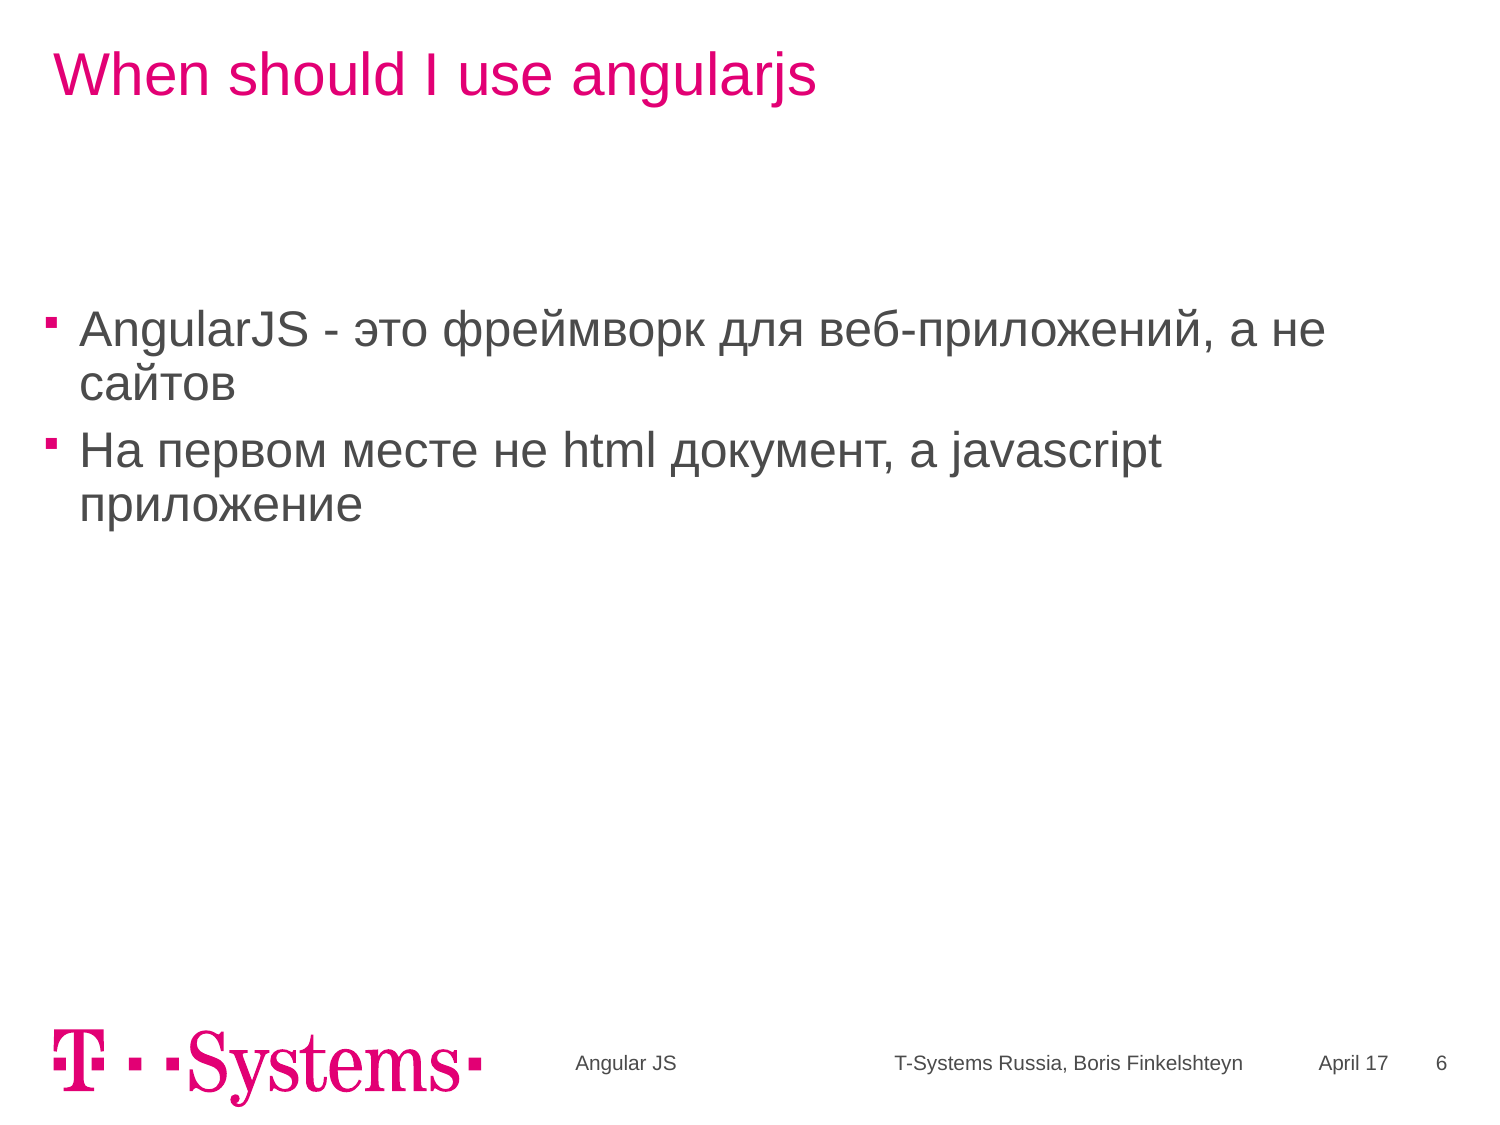

# When should I use angularjs
AngularJS - это фреймворк для веб-приложений, а не сайтов
На первом месте не html документ, а javascript приложение

Angular JS                                      T-Systems Russia, Boris Finkelshteyn
April 17
6